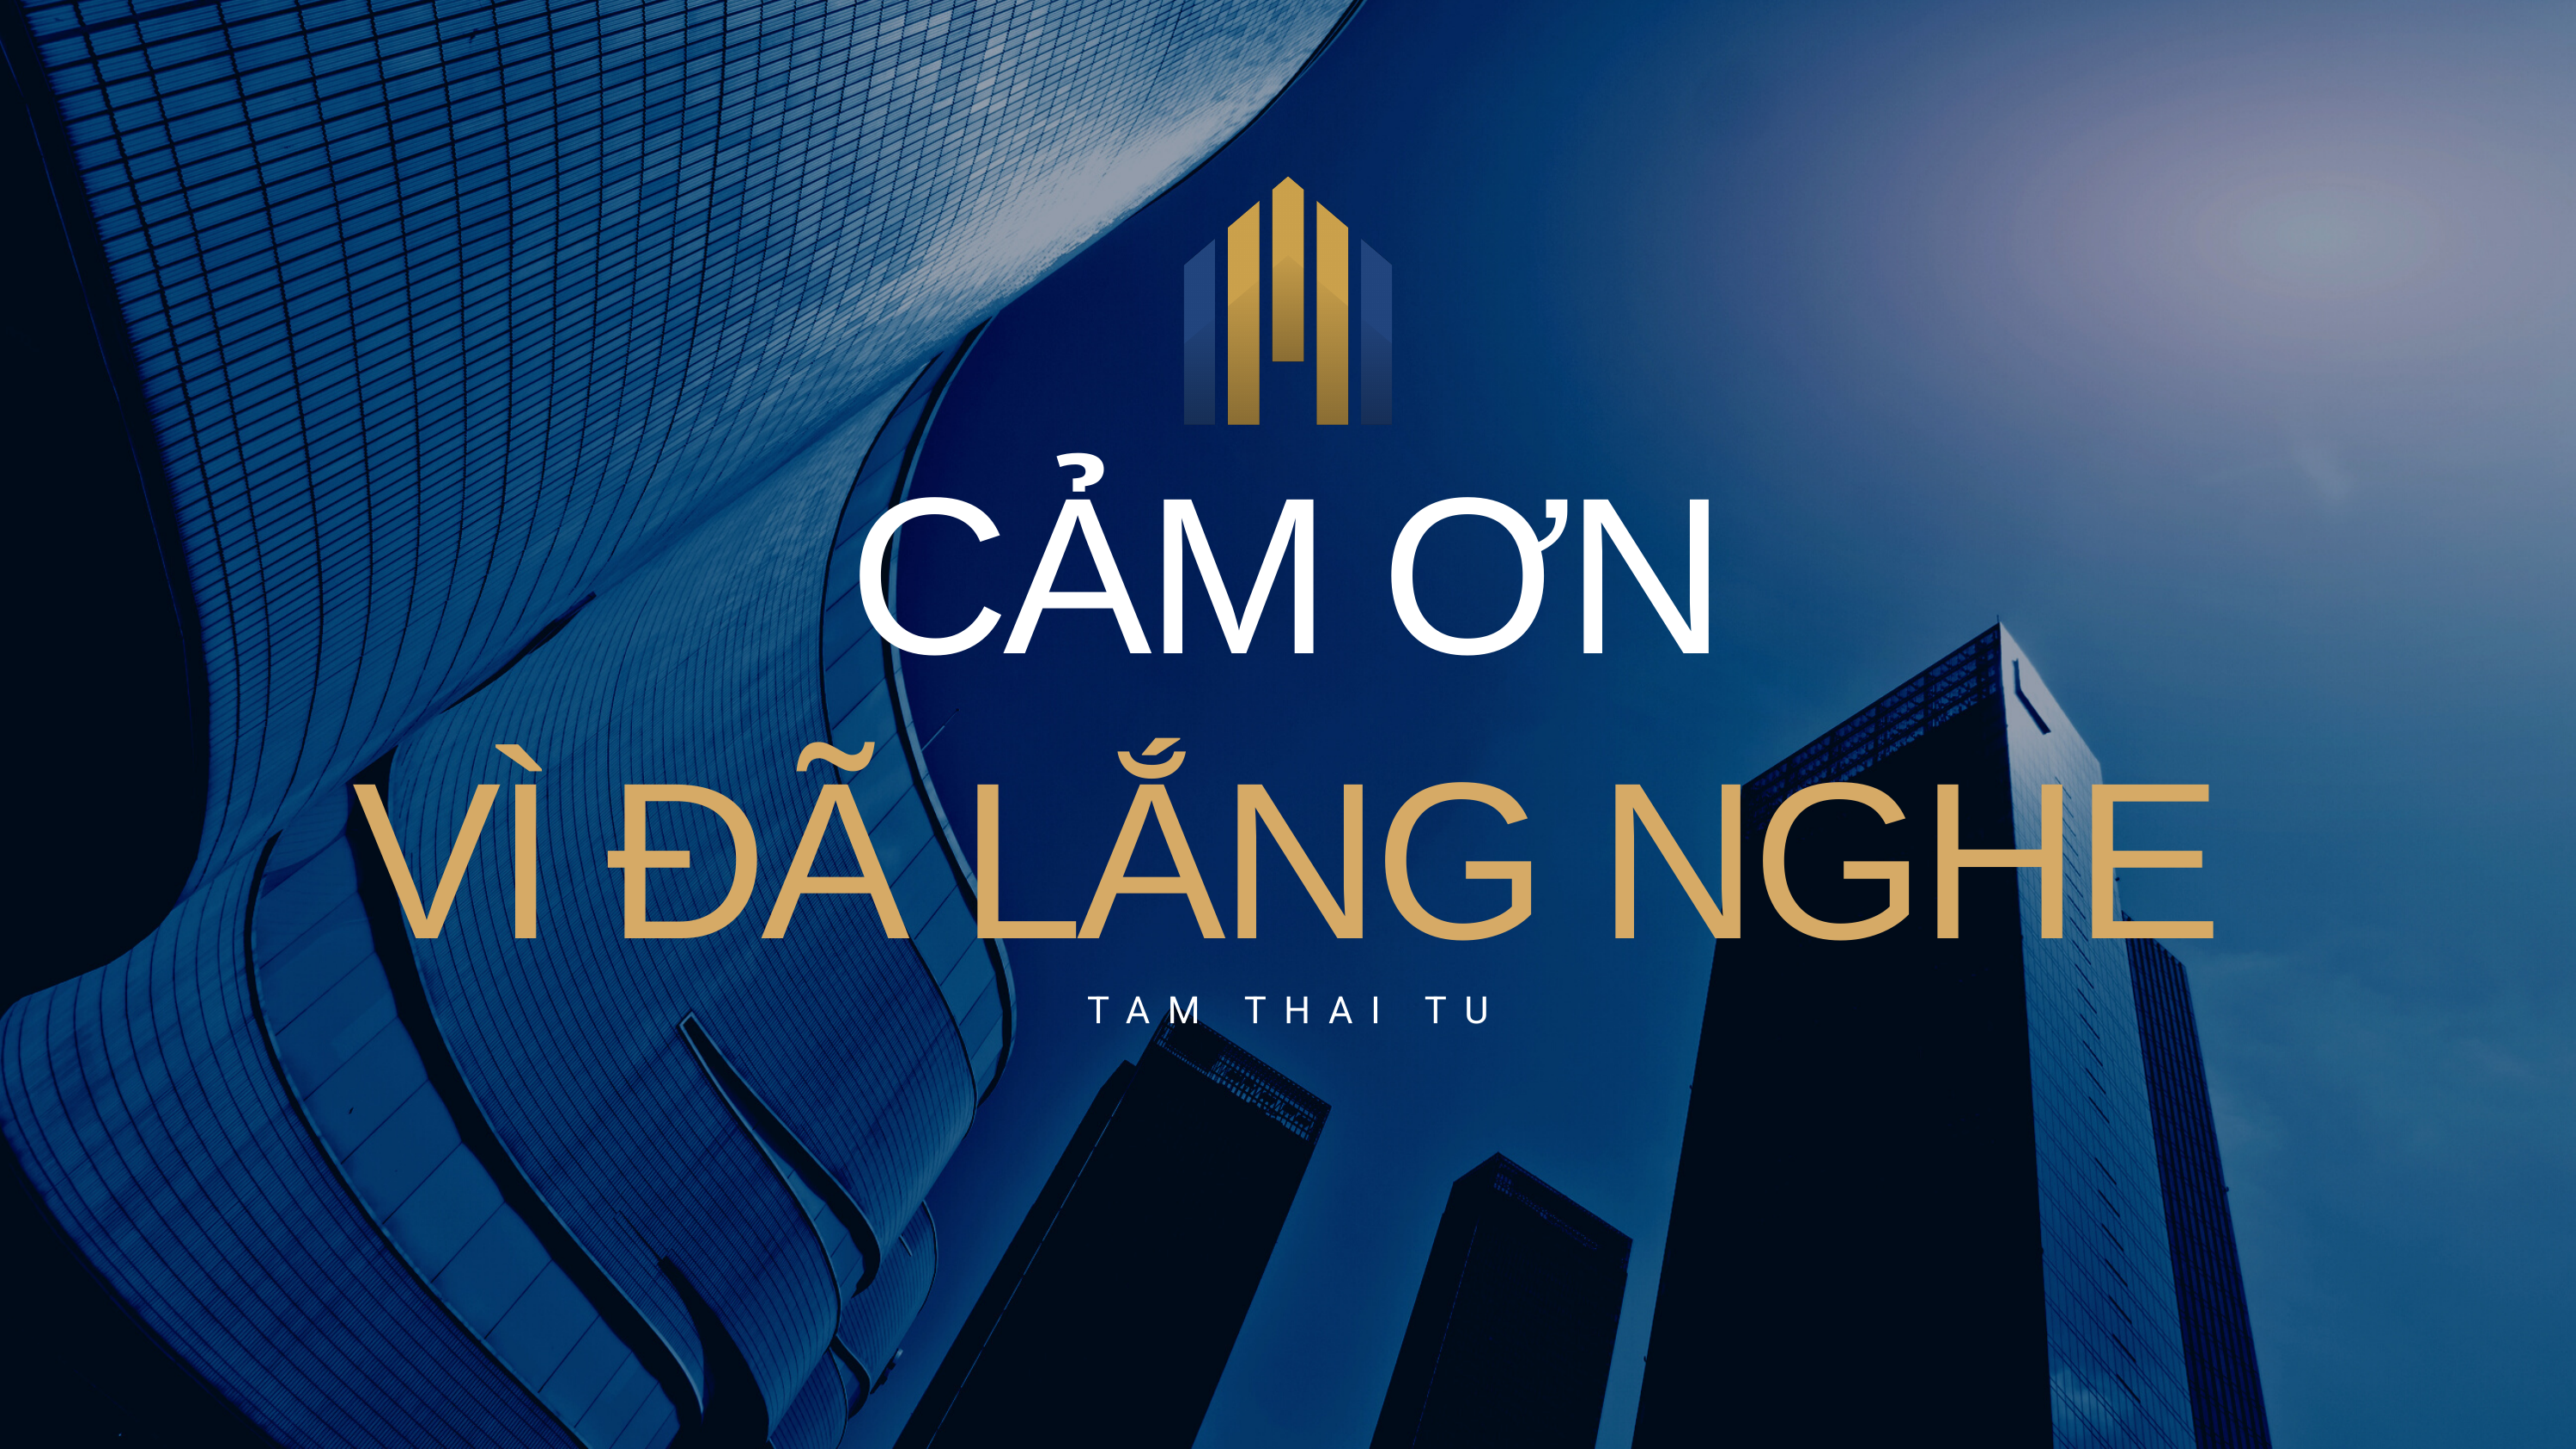

CẢM ƠN
VÌ ĐÃ LẮNG NGHE
TAM THAI TU